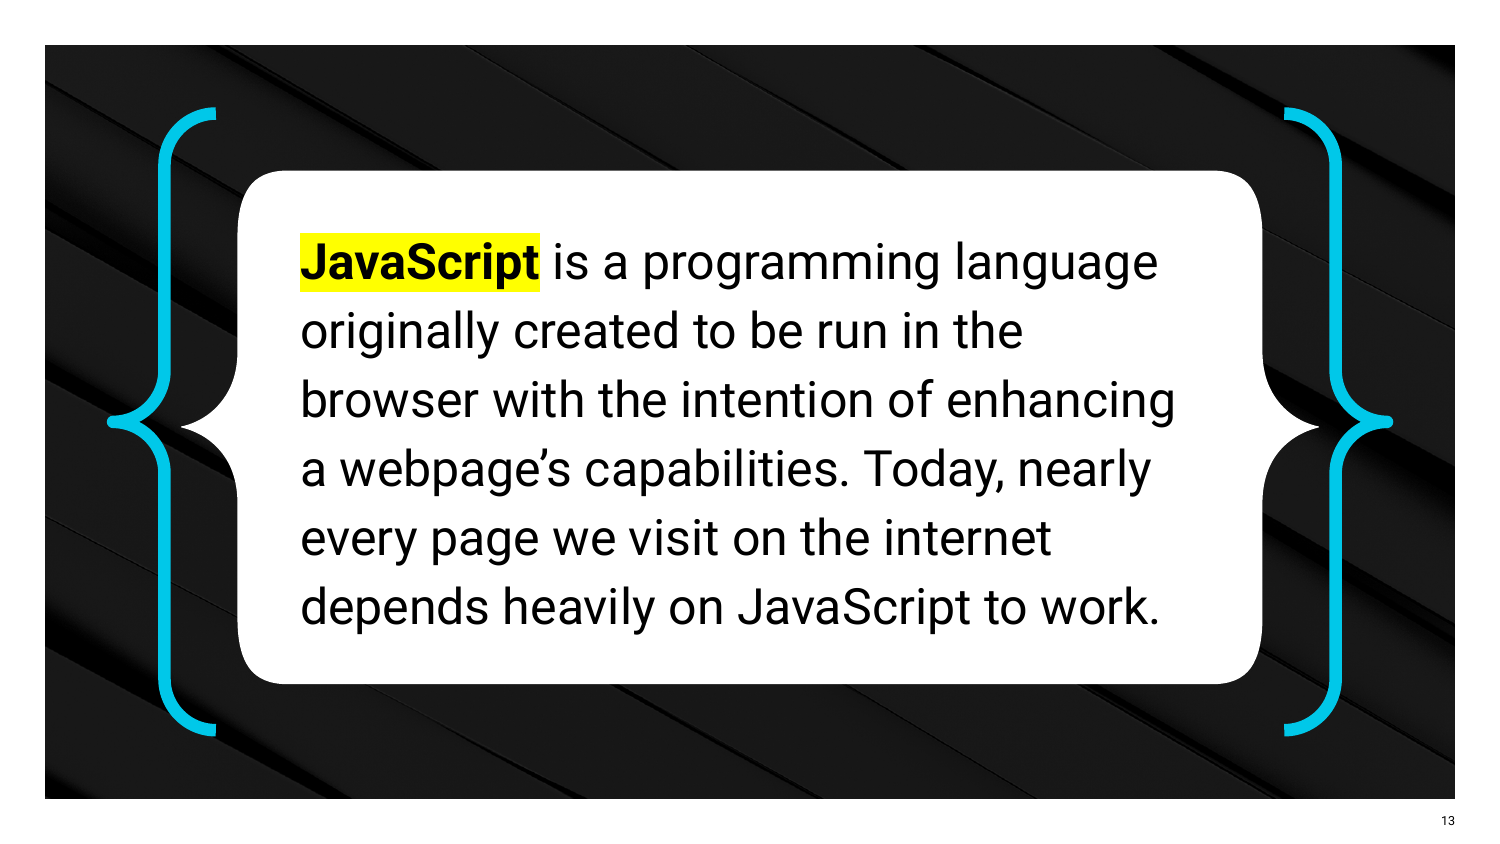

JavaScript is a programming language originally created to be run in the browser with the intention of enhancing a webpage’s capabilities. Today, nearly every page we visit on the internet depends heavily on JavaScript to work.